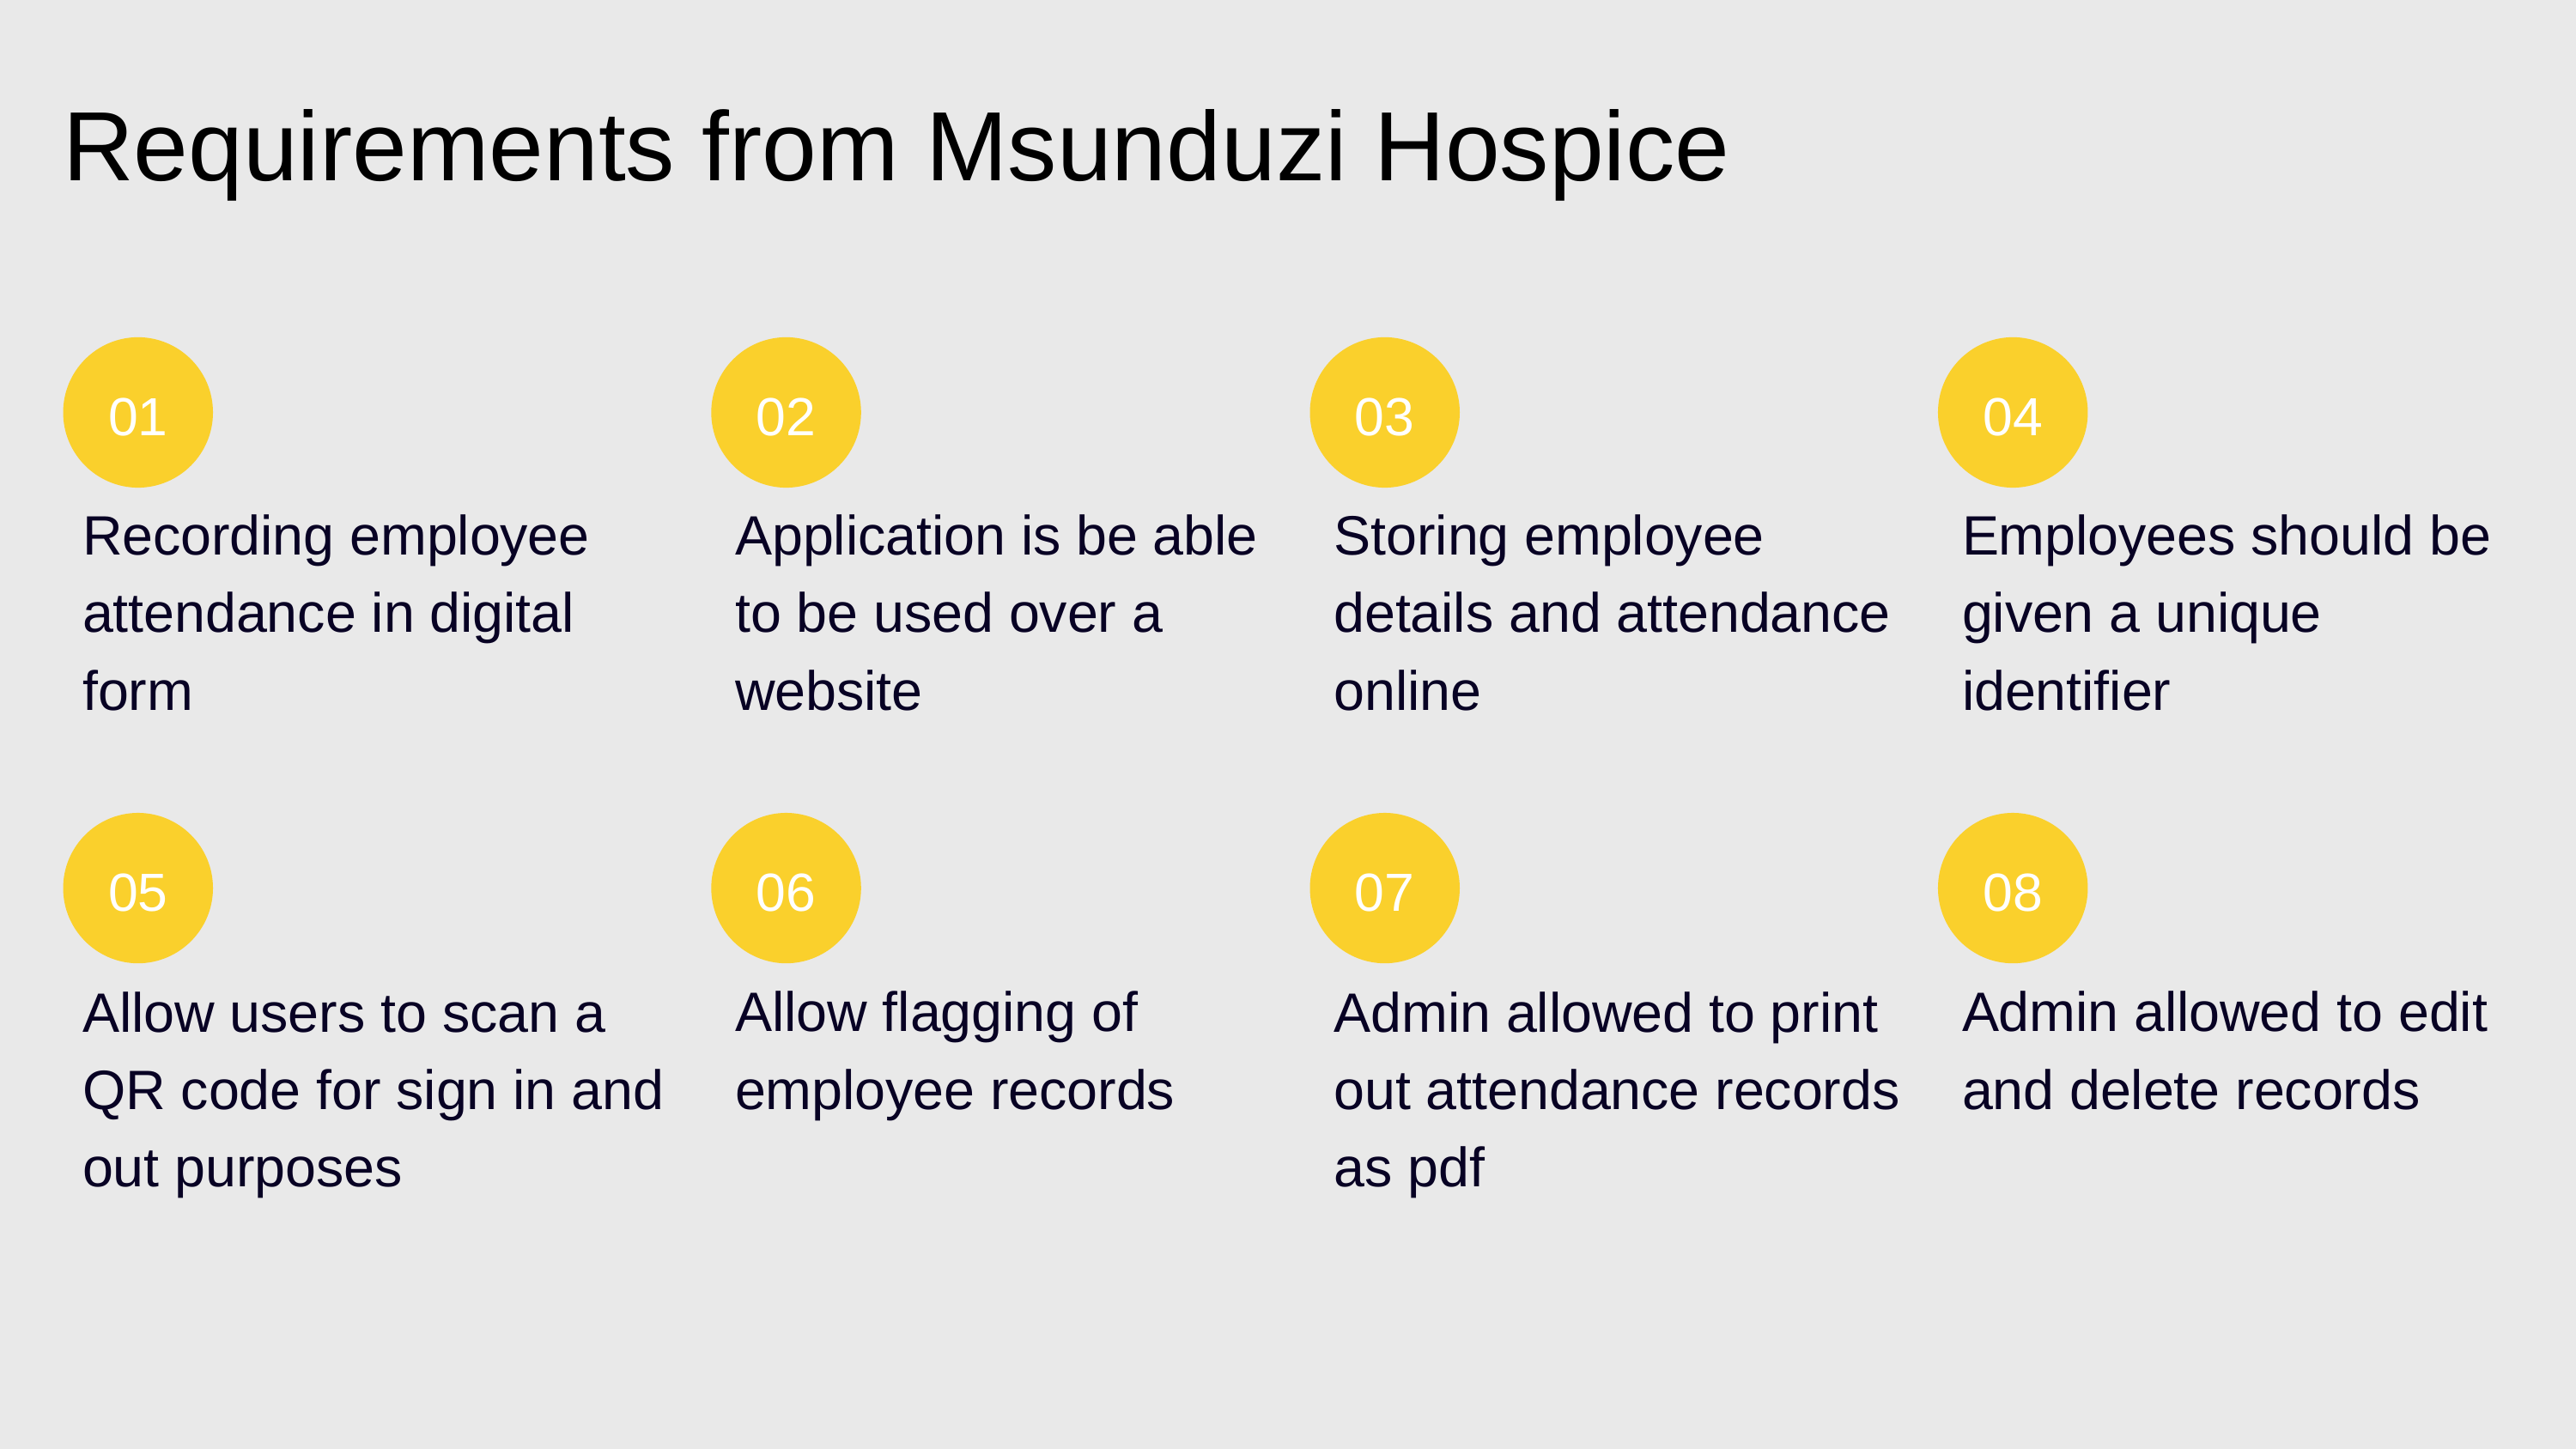

Requirements from Msunduzi Hospice

01

02

03

04
Recording employee attendance in digital form
Application is be able to be used over a website
Storing employee details and attendance online
Employees should be given a unique identifier

05

06

07

08
Allow users to scan a QR code for sign in and out purposes
Allow flagging of employee records
Admin allowed to print out attendance records as pdf
Admin allowed to edit and delete records